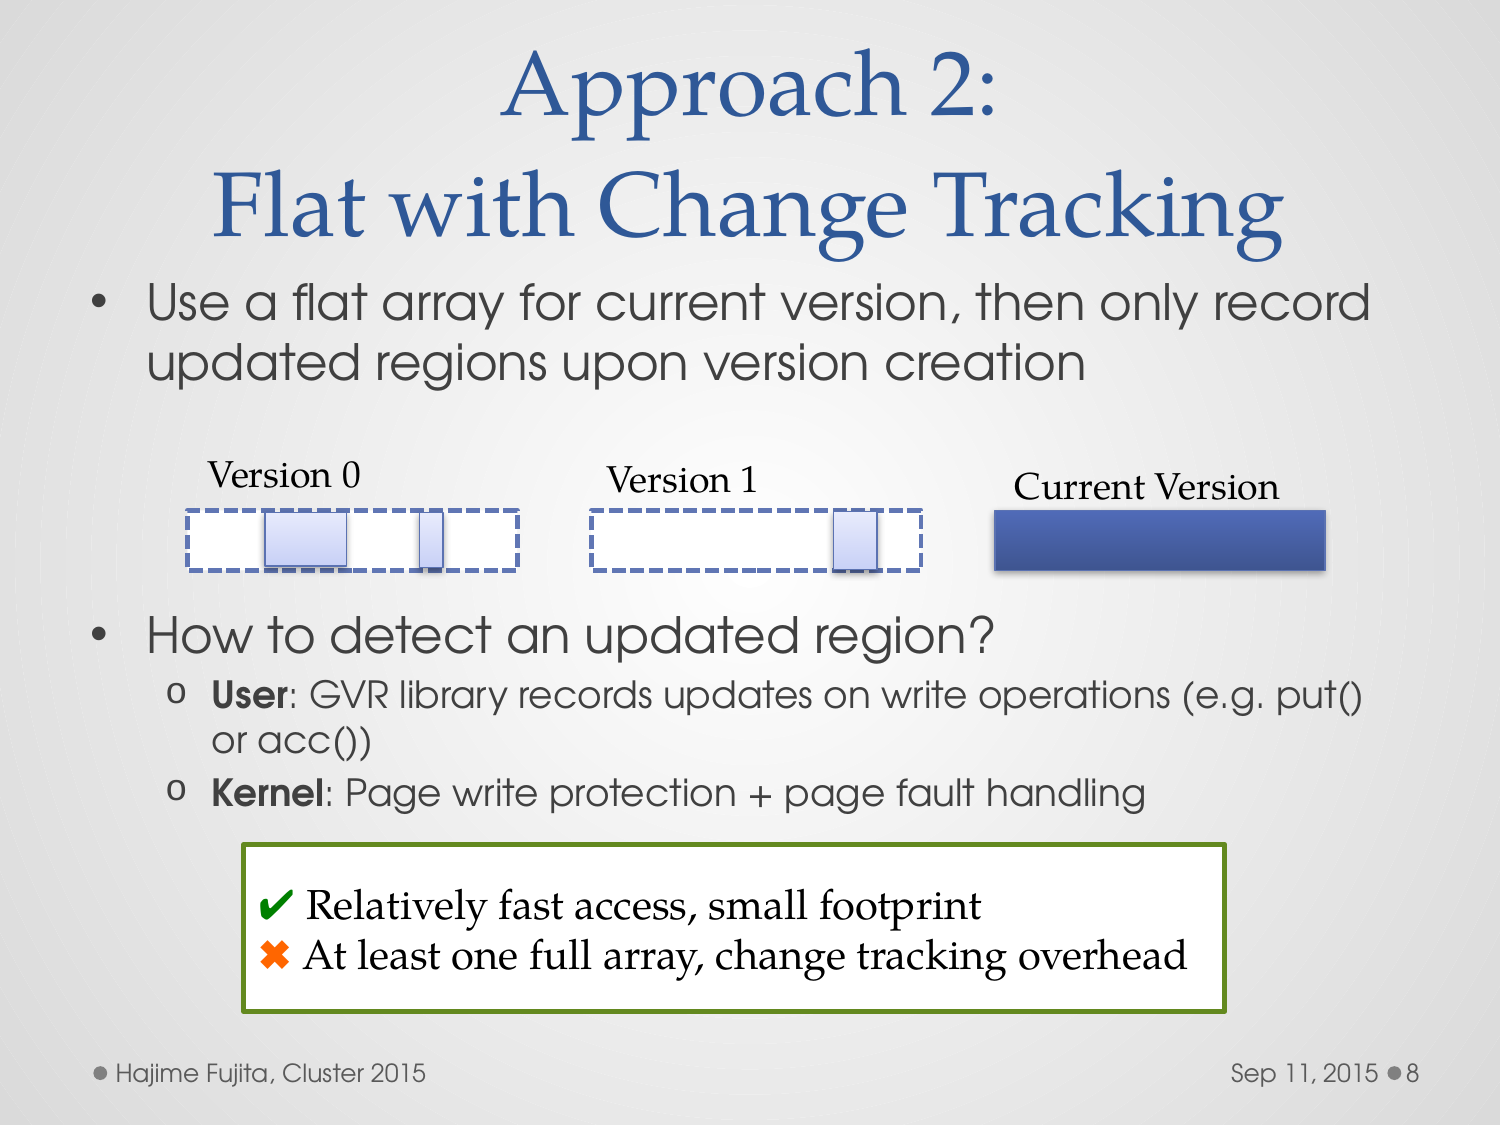

# Approach 2: Flat with Change Tracking
Use a flat array for current version, then only record updated regions upon version creation
Version 0
Version 1
Current Version

How to detect an updated region?
User: GVR library records updates on write operations (e.g. put() or acc())
Kernel: Page write protection + page fault handling
✔ Relatively fast access, small footprint
✖ At least one full array, change tracking overhead
Hajime Fujita, Cluster 2015
Sep 11, 2015
8